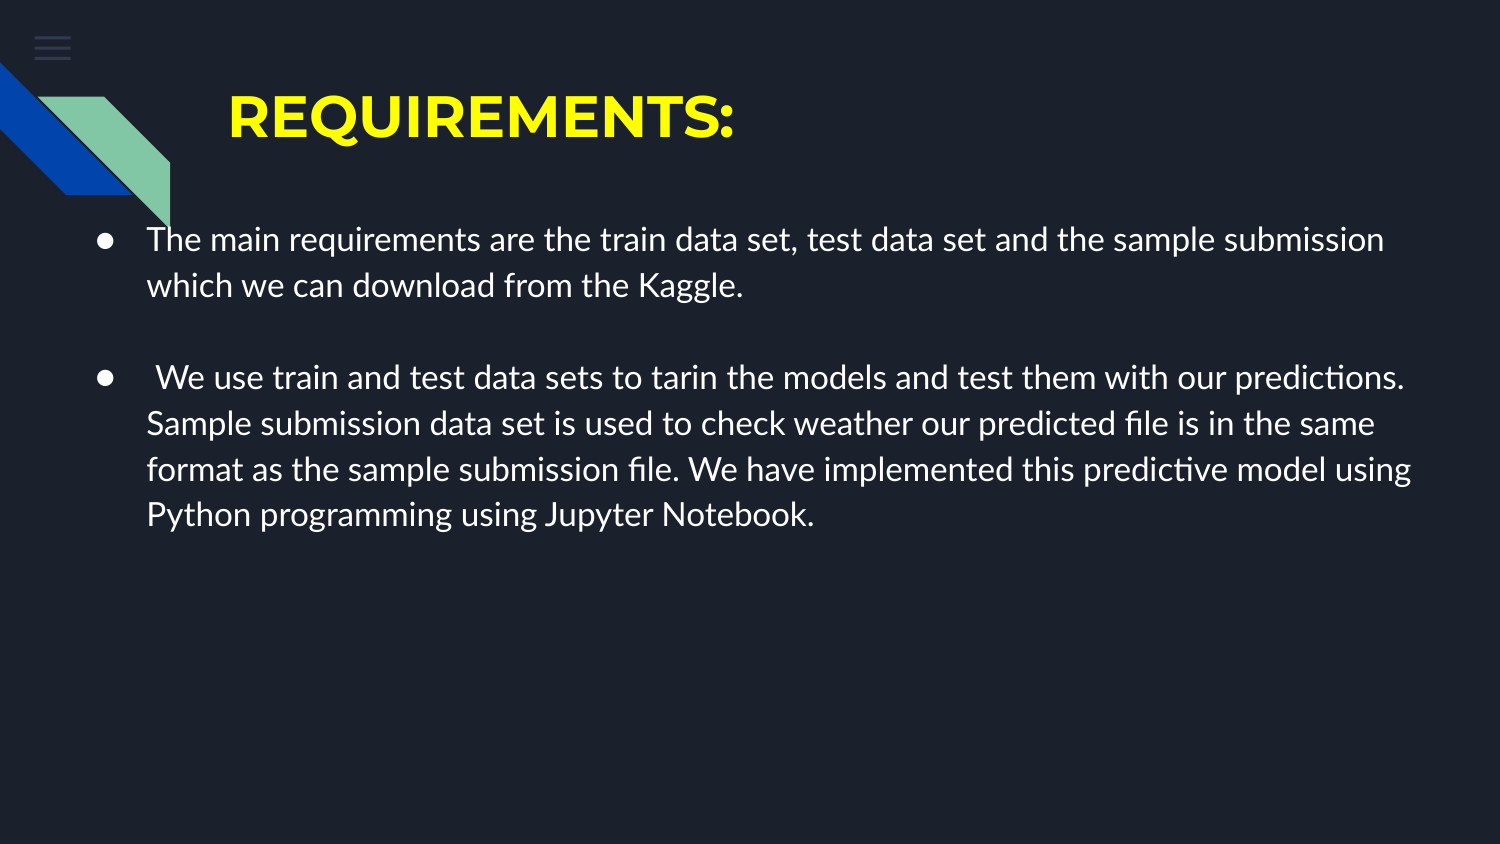

# REQUIREMENTS:
The main requirements are the train data set, test data set and the sample submission which we can download from the Kaggle.

 We use train and test data sets to tarin the models and test them with our predictions. Sample submission data set is used to check weather our predicted file is in the same format as the sample submission file. We have implemented this predictive model using Python programming using Jupyter Notebook.